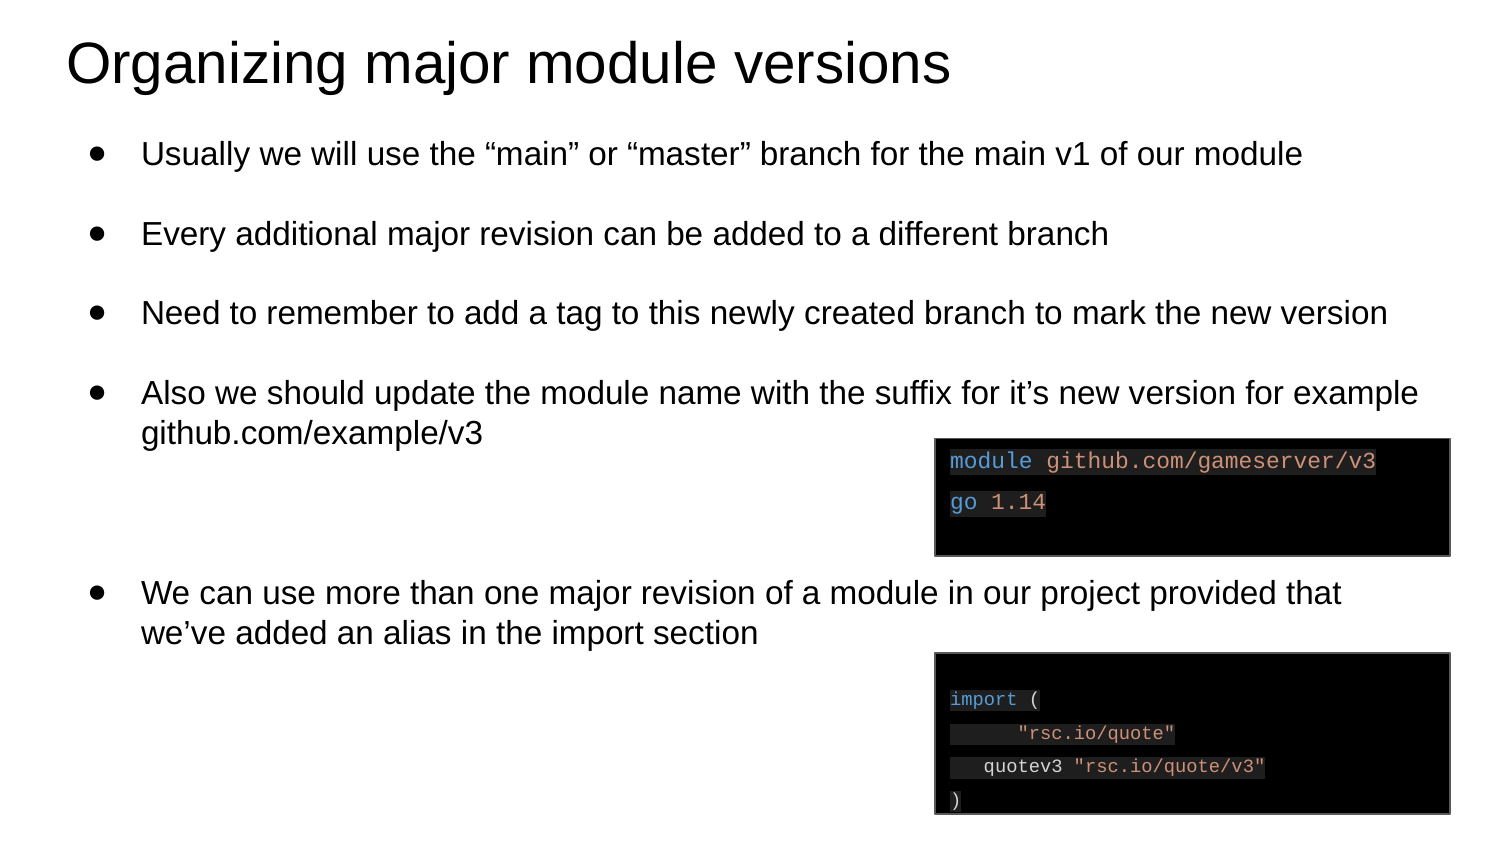

# Organizing major module versions
Usually we will use the “main” or “master” branch for the main v1 of our module

Every additional major revision can be added to a different branch

Need to remember to add a tag to this newly created branch to mark the new version

Also we should update the module name with the suffix for it’s new version for example github.com/example/v3

We can use more than one major revision of a module in our project provided that we’ve added an alias in the import section

module github.com/gameserver/v3
go 1.14

import (
      "rsc.io/quote"
   quotev3 "rsc.io/quote/v3"
)